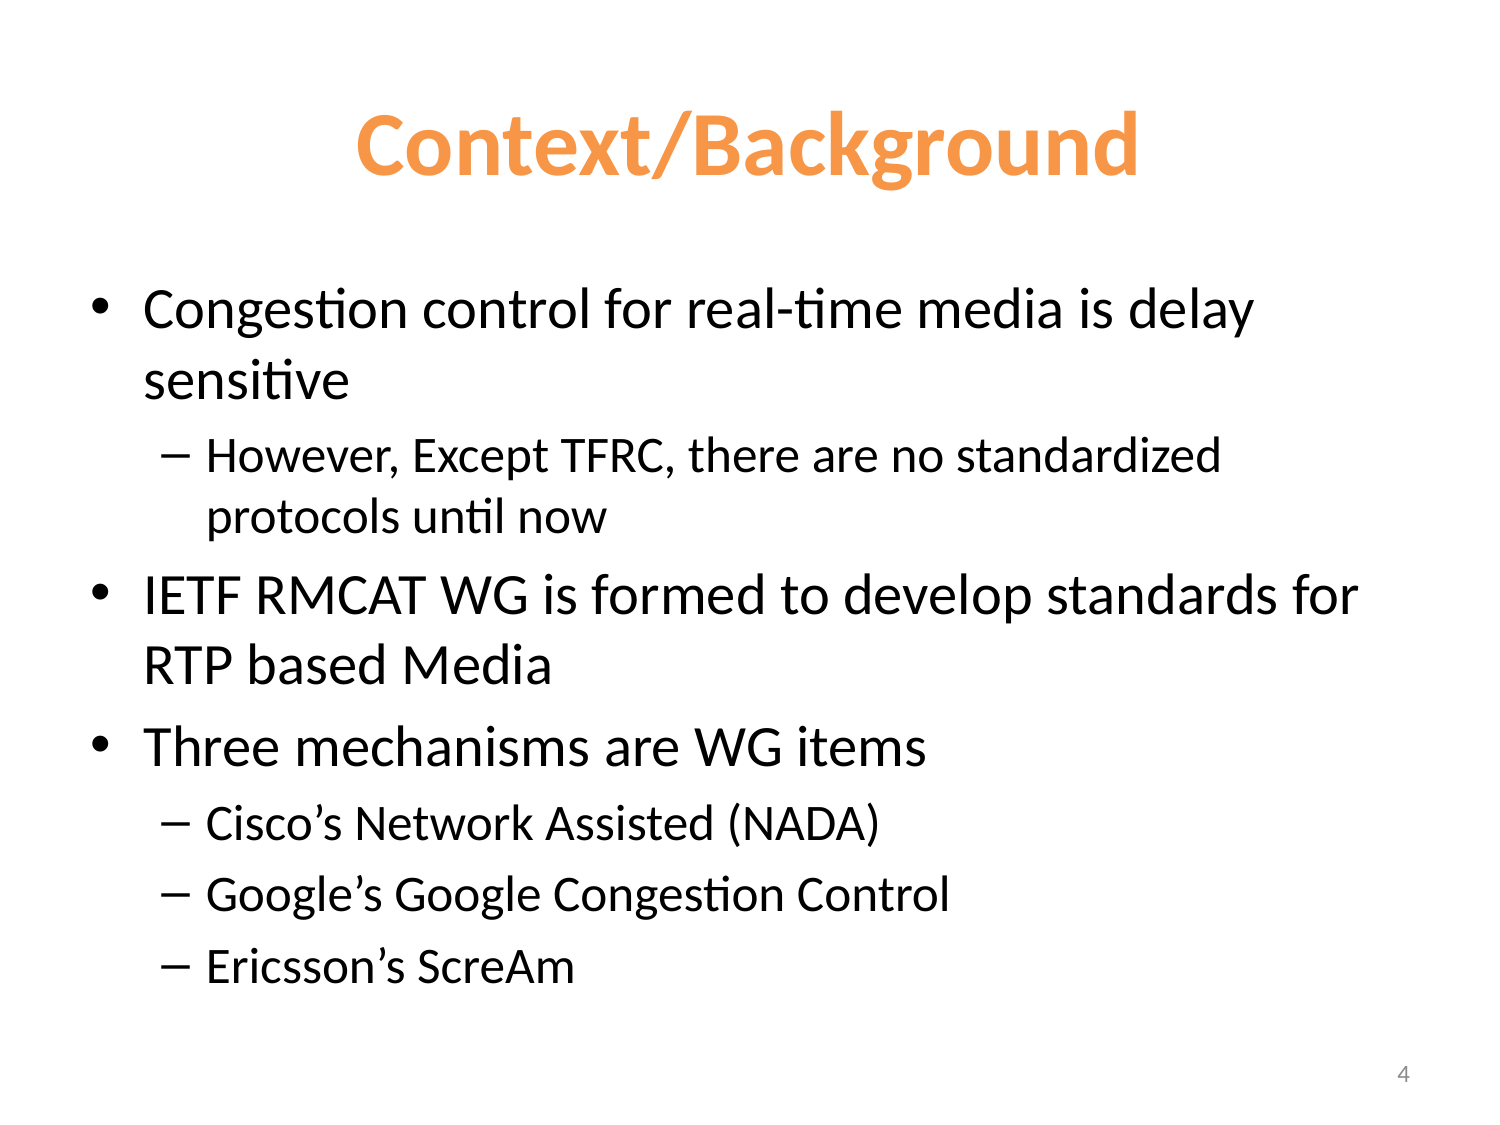

# Context/Background
Congestion control for real-time media is delay sensitive
However, Except TFRC, there are no standardized protocols until now
IETF RMCAT WG is formed to develop standards for RTP based Media
Three mechanisms are WG items
Cisco’s Network Assisted (NADA)
Google’s Google Congestion Control
Ericsson’s ScreAm

4